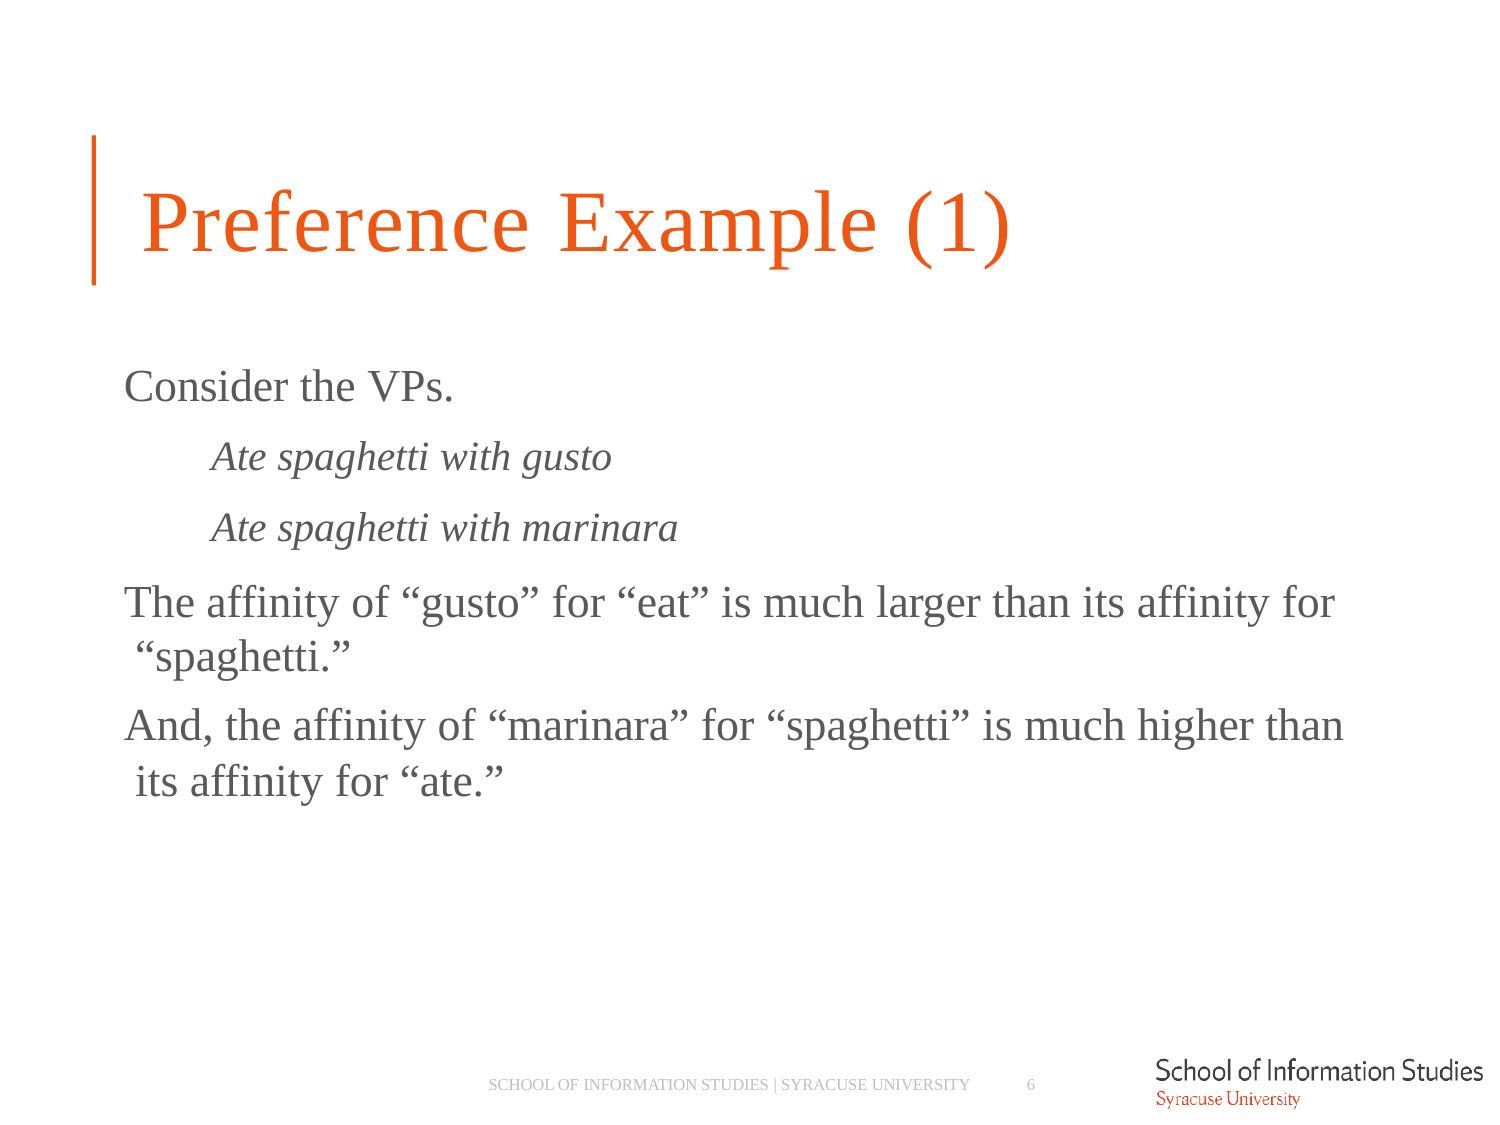

# Preference Example (1)
Consider the VPs.
­	Ate spaghetti with gusto
­	Ate spaghetti with marinara
The affinity of “gusto” for “eat” is much larger than its affinity for  “spaghetti.”
And, the affinity of “marinara” for “spaghetti” is much higher than  its affinity for “ate.”
SCHOOL OF INFORMATION STUDIES | SYRACUSE UNIVERSITY
6